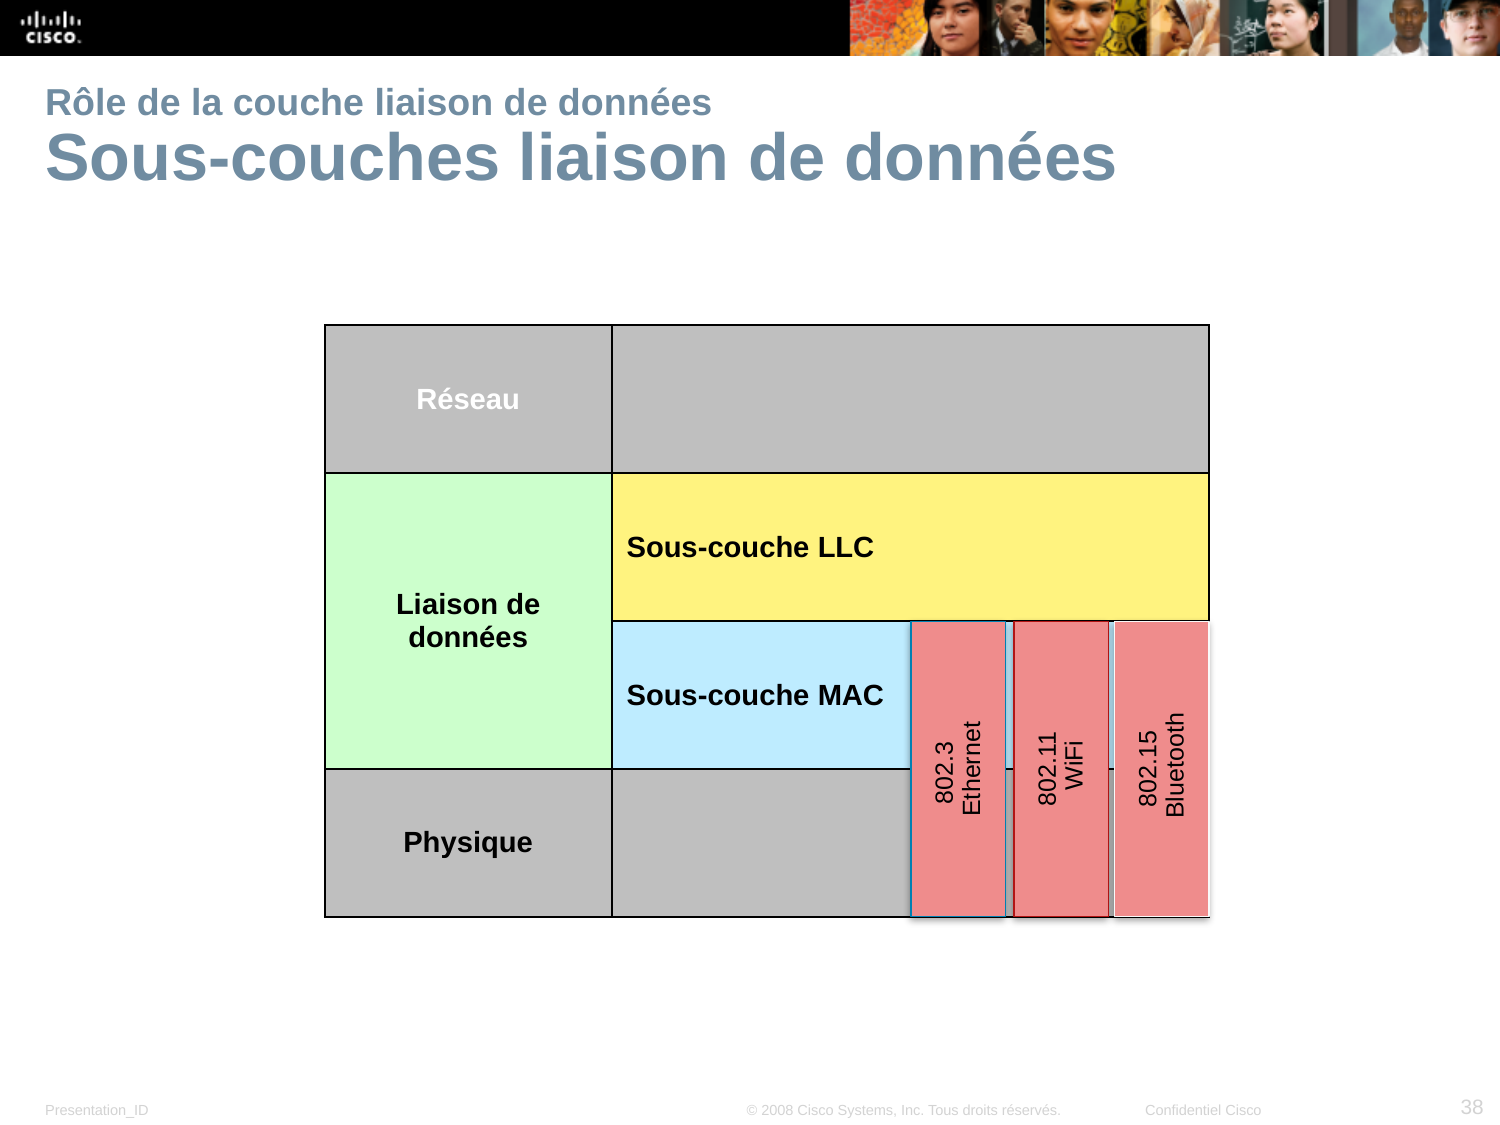

# Rôle de la couche liaison de données Sous-couches liaison de données
| Réseau |  |
| --- | --- |
| Liaison de données | Sous-couche LLC |
|  | Sous-couche MAC |
| Physique |  |
802.3
Ethernet
802.11
 WiFi
802.15
 Bluetooth